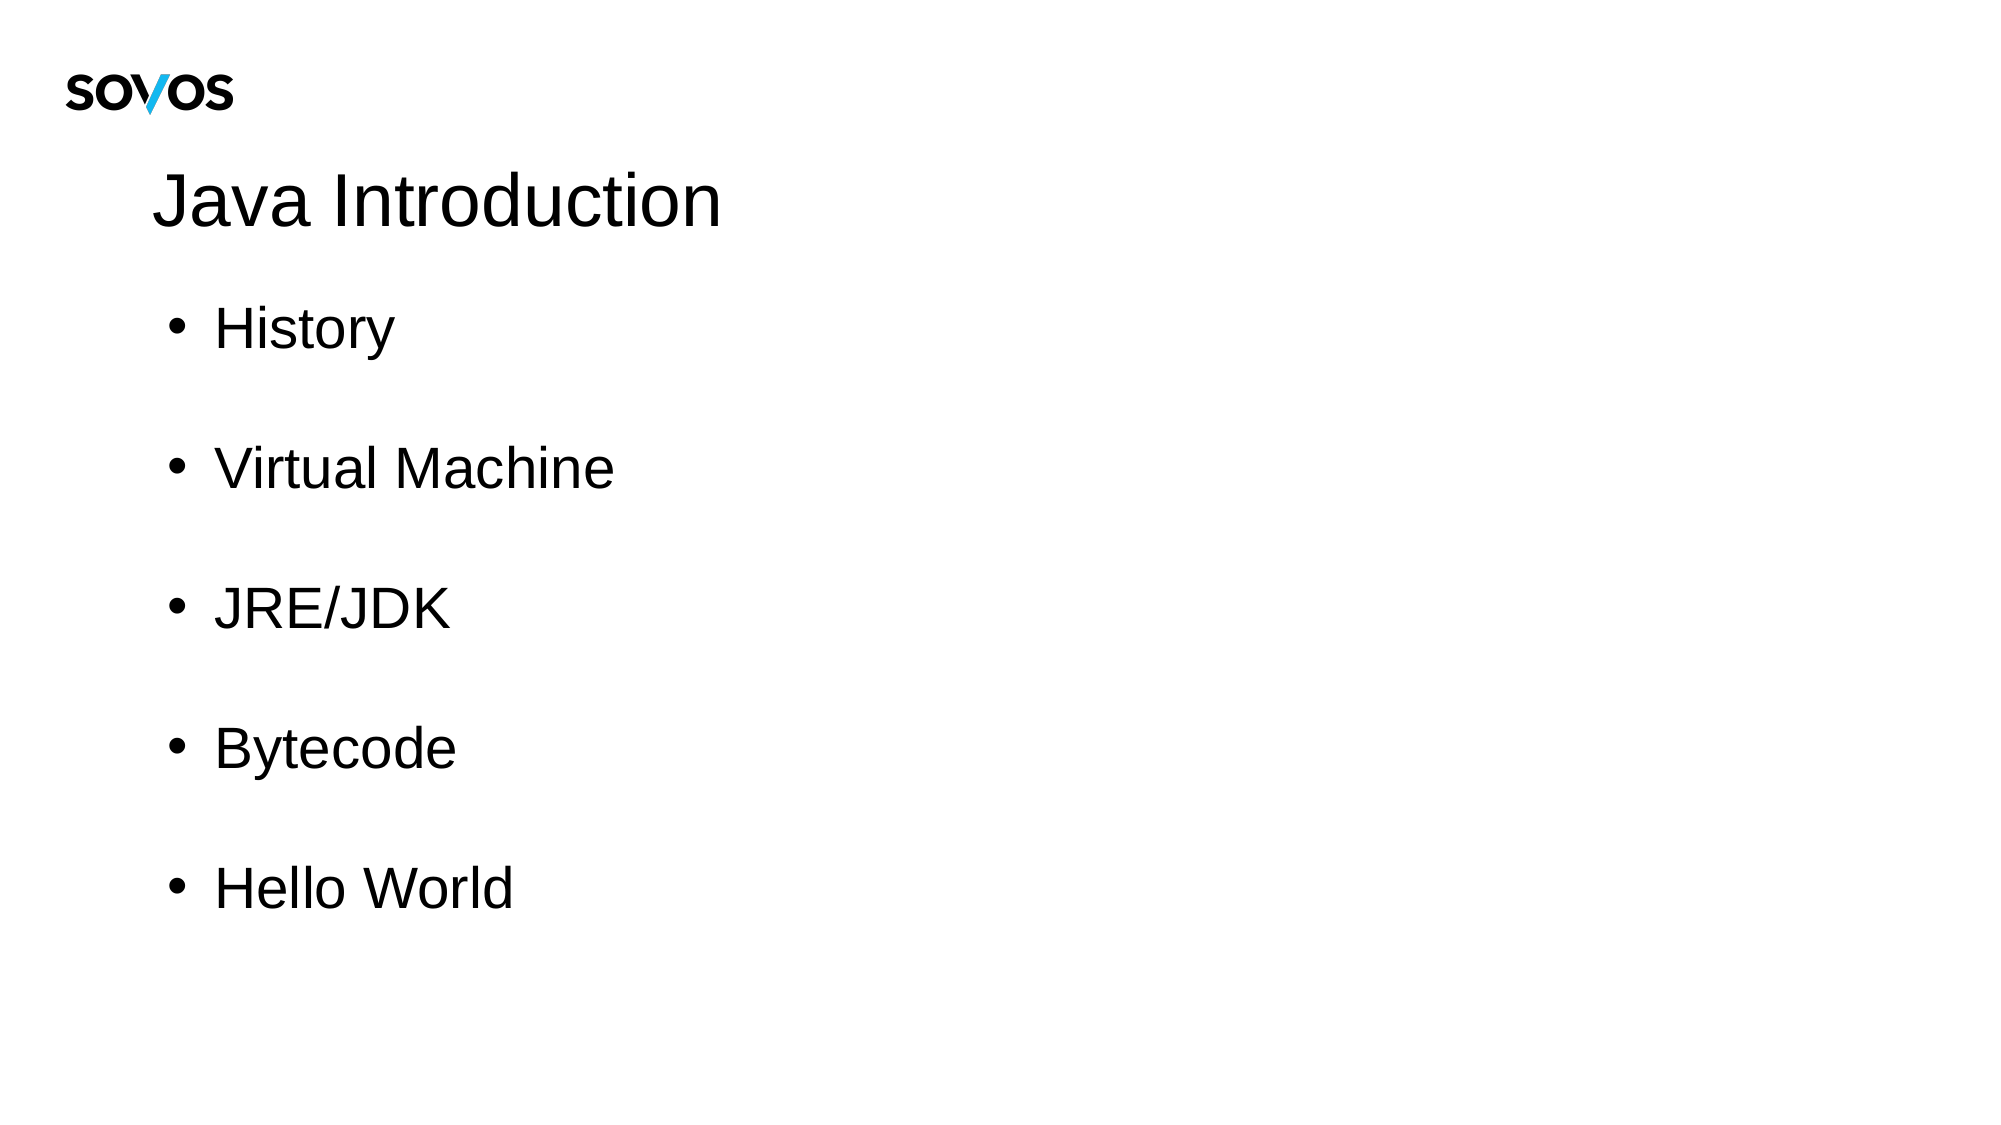

# Java Introduction
History

Virtual Machine

JRE/JDK

Bytecode

Hello World